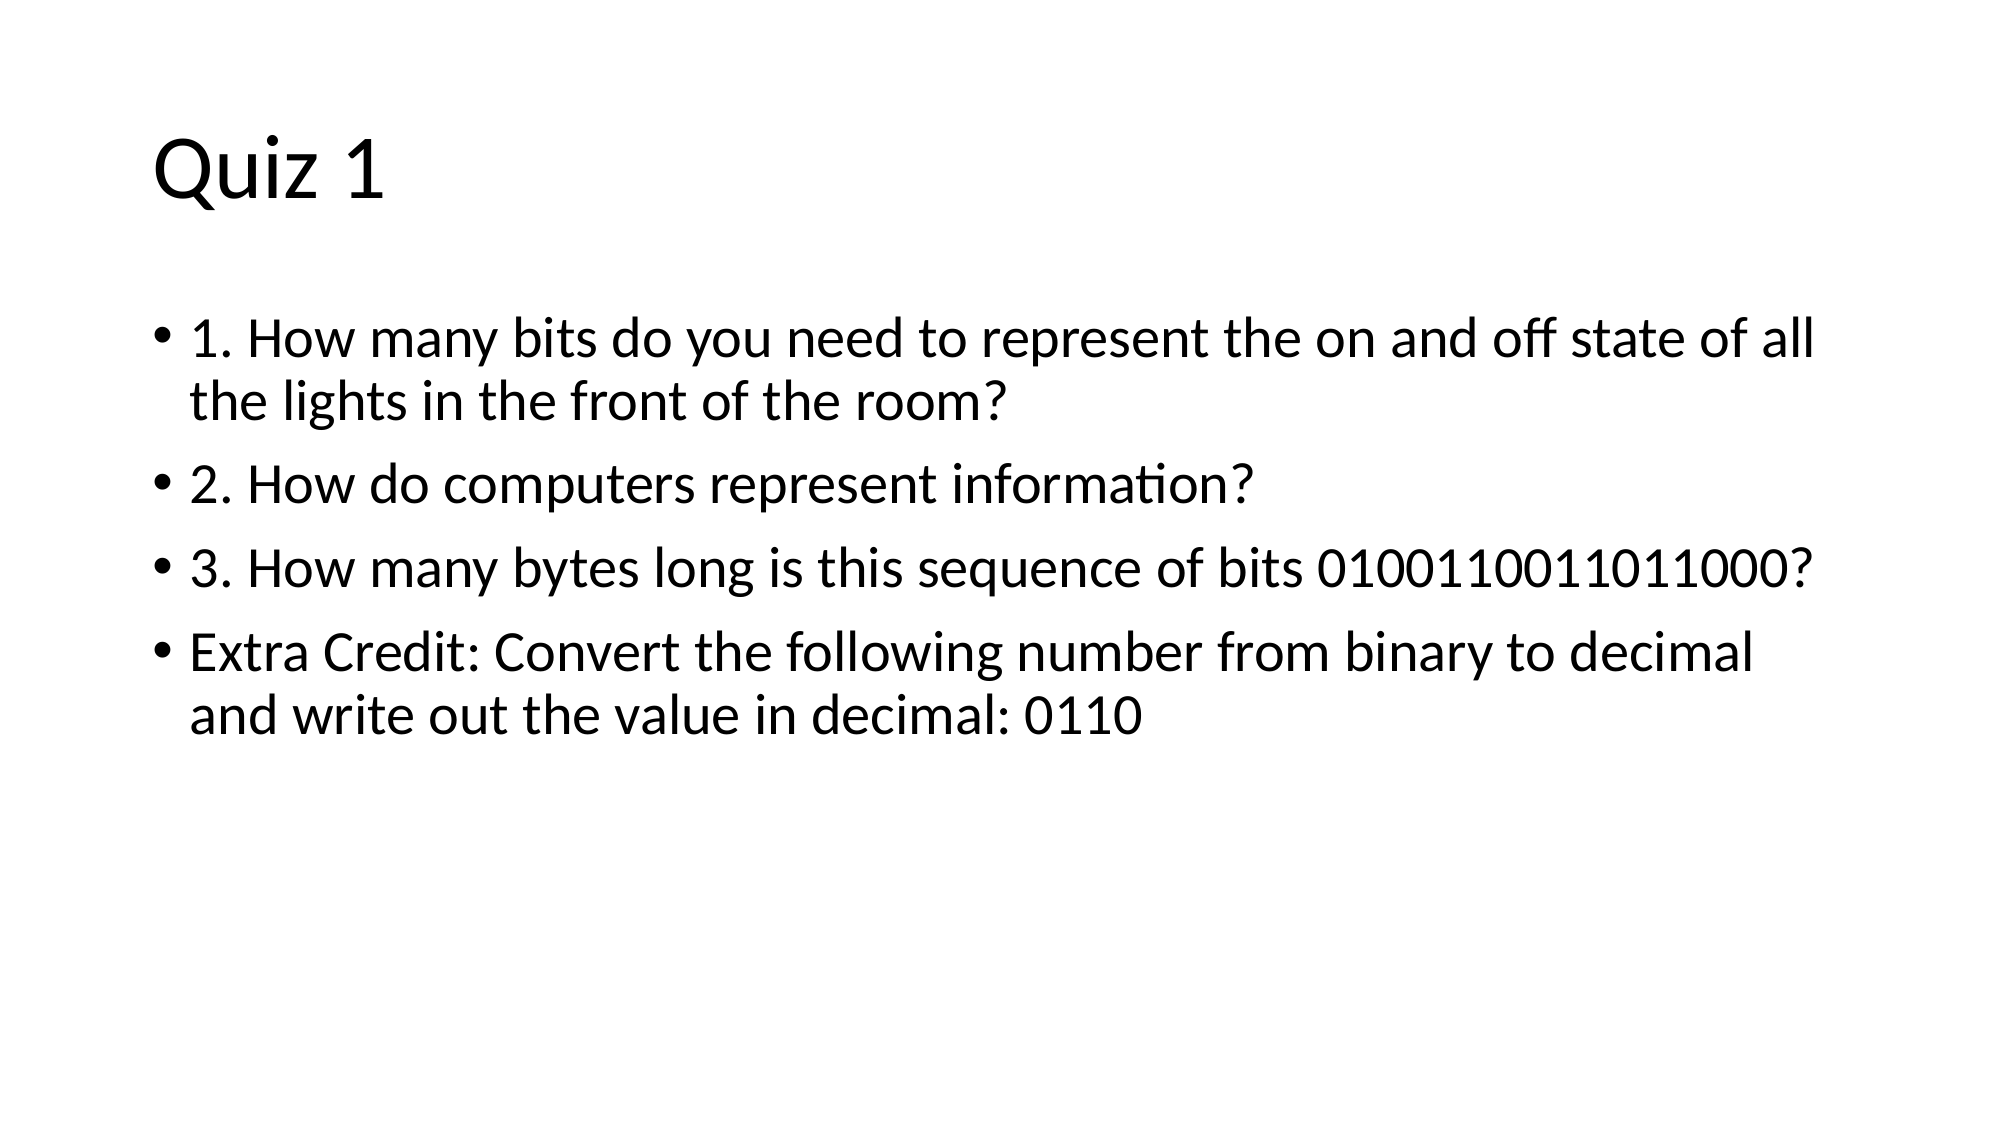

# Quiz 1
1. How many bits do you need to represent the on and off state of all the lights in the front of the room?
2. How do computers represent information?
3. How many bytes long is this sequence of bits 0100110011011000?
Extra Credit: Convert the following number from binary to decimal and write out the value in decimal: 0110